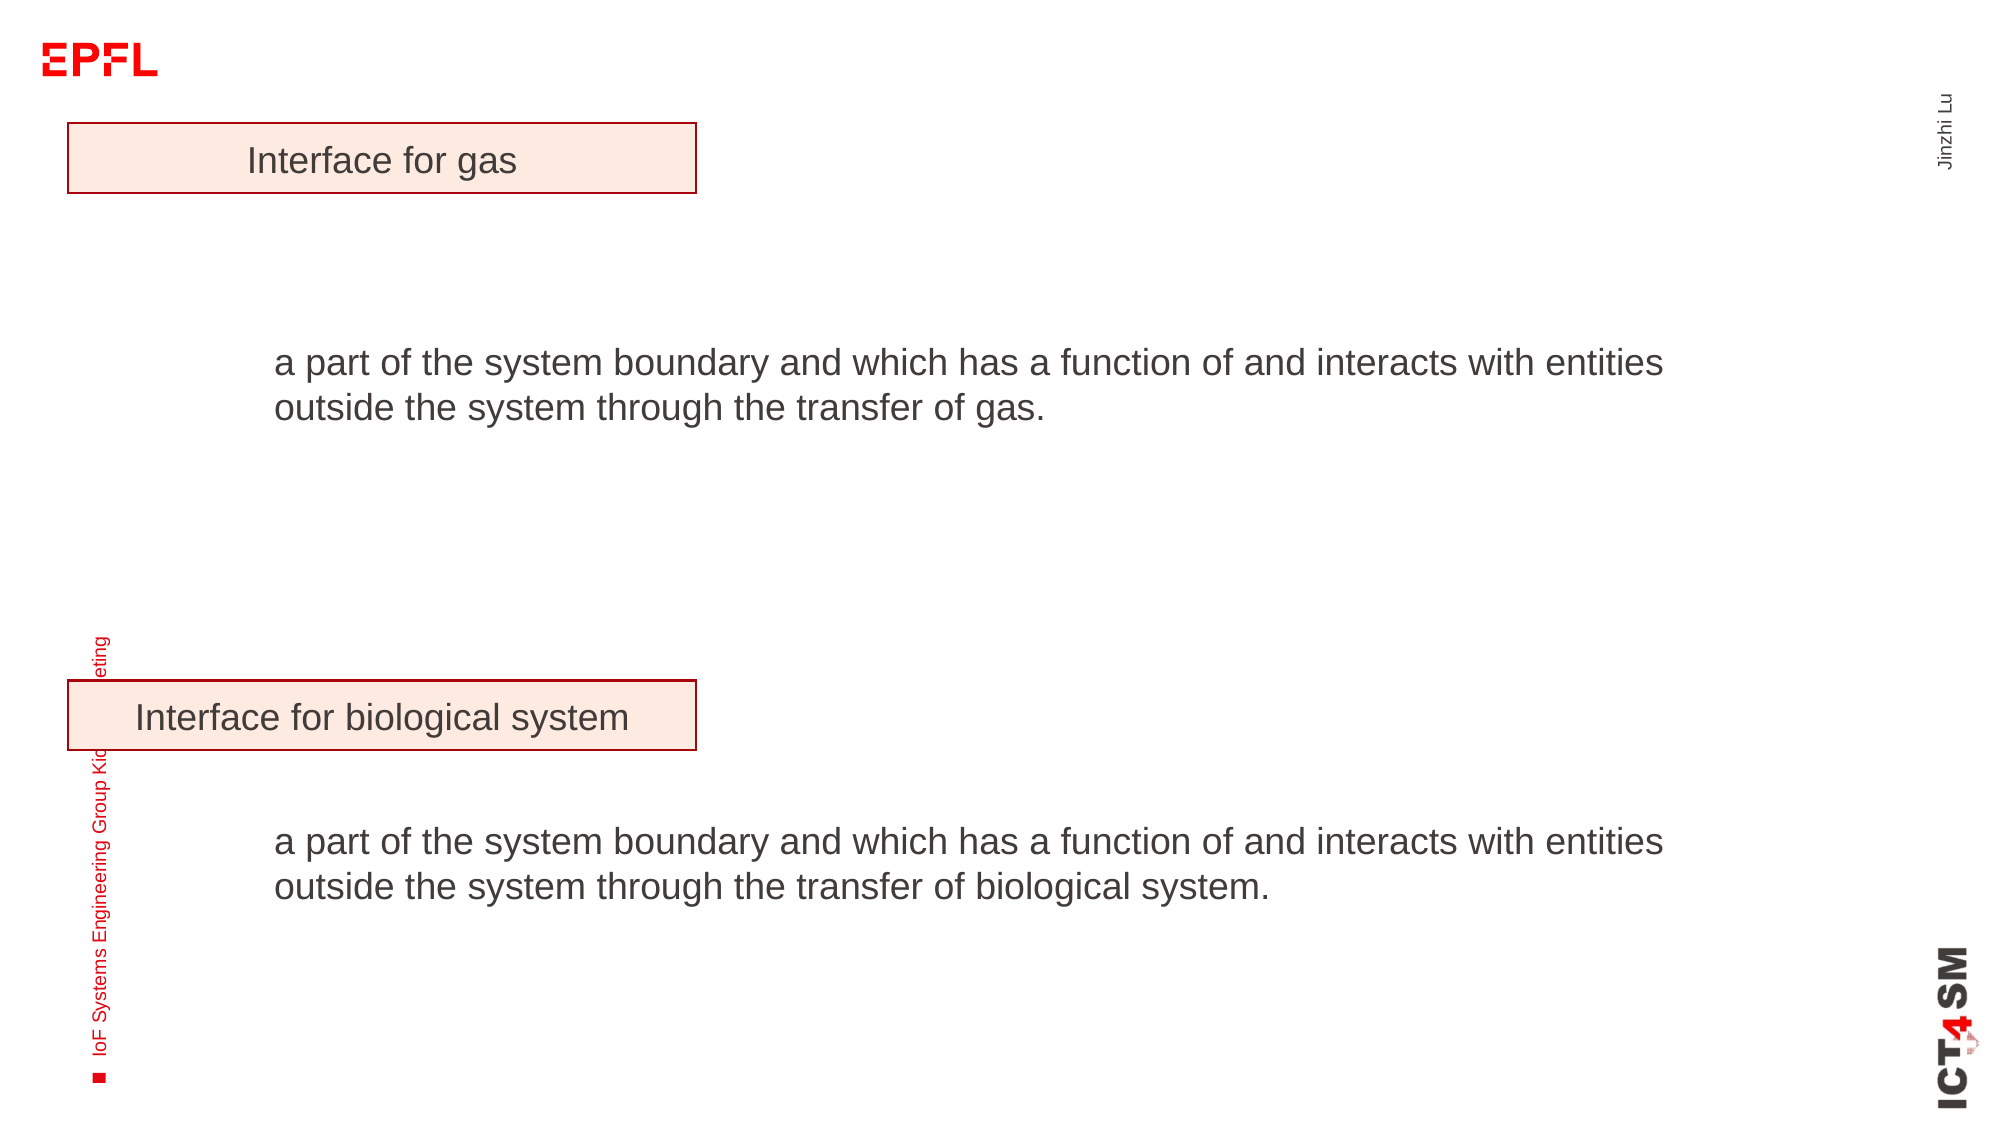

Interface for gas
Jinzhi Lu
a part of the system boundary and which has a function of and interacts with entities outside the system through the transfer of gas.
IoF Systems Engineering Group Kick-off Meeting
Interface for biological system
a part of the system boundary and which has a function of and interacts with entities outside the system through the transfer of biological system.